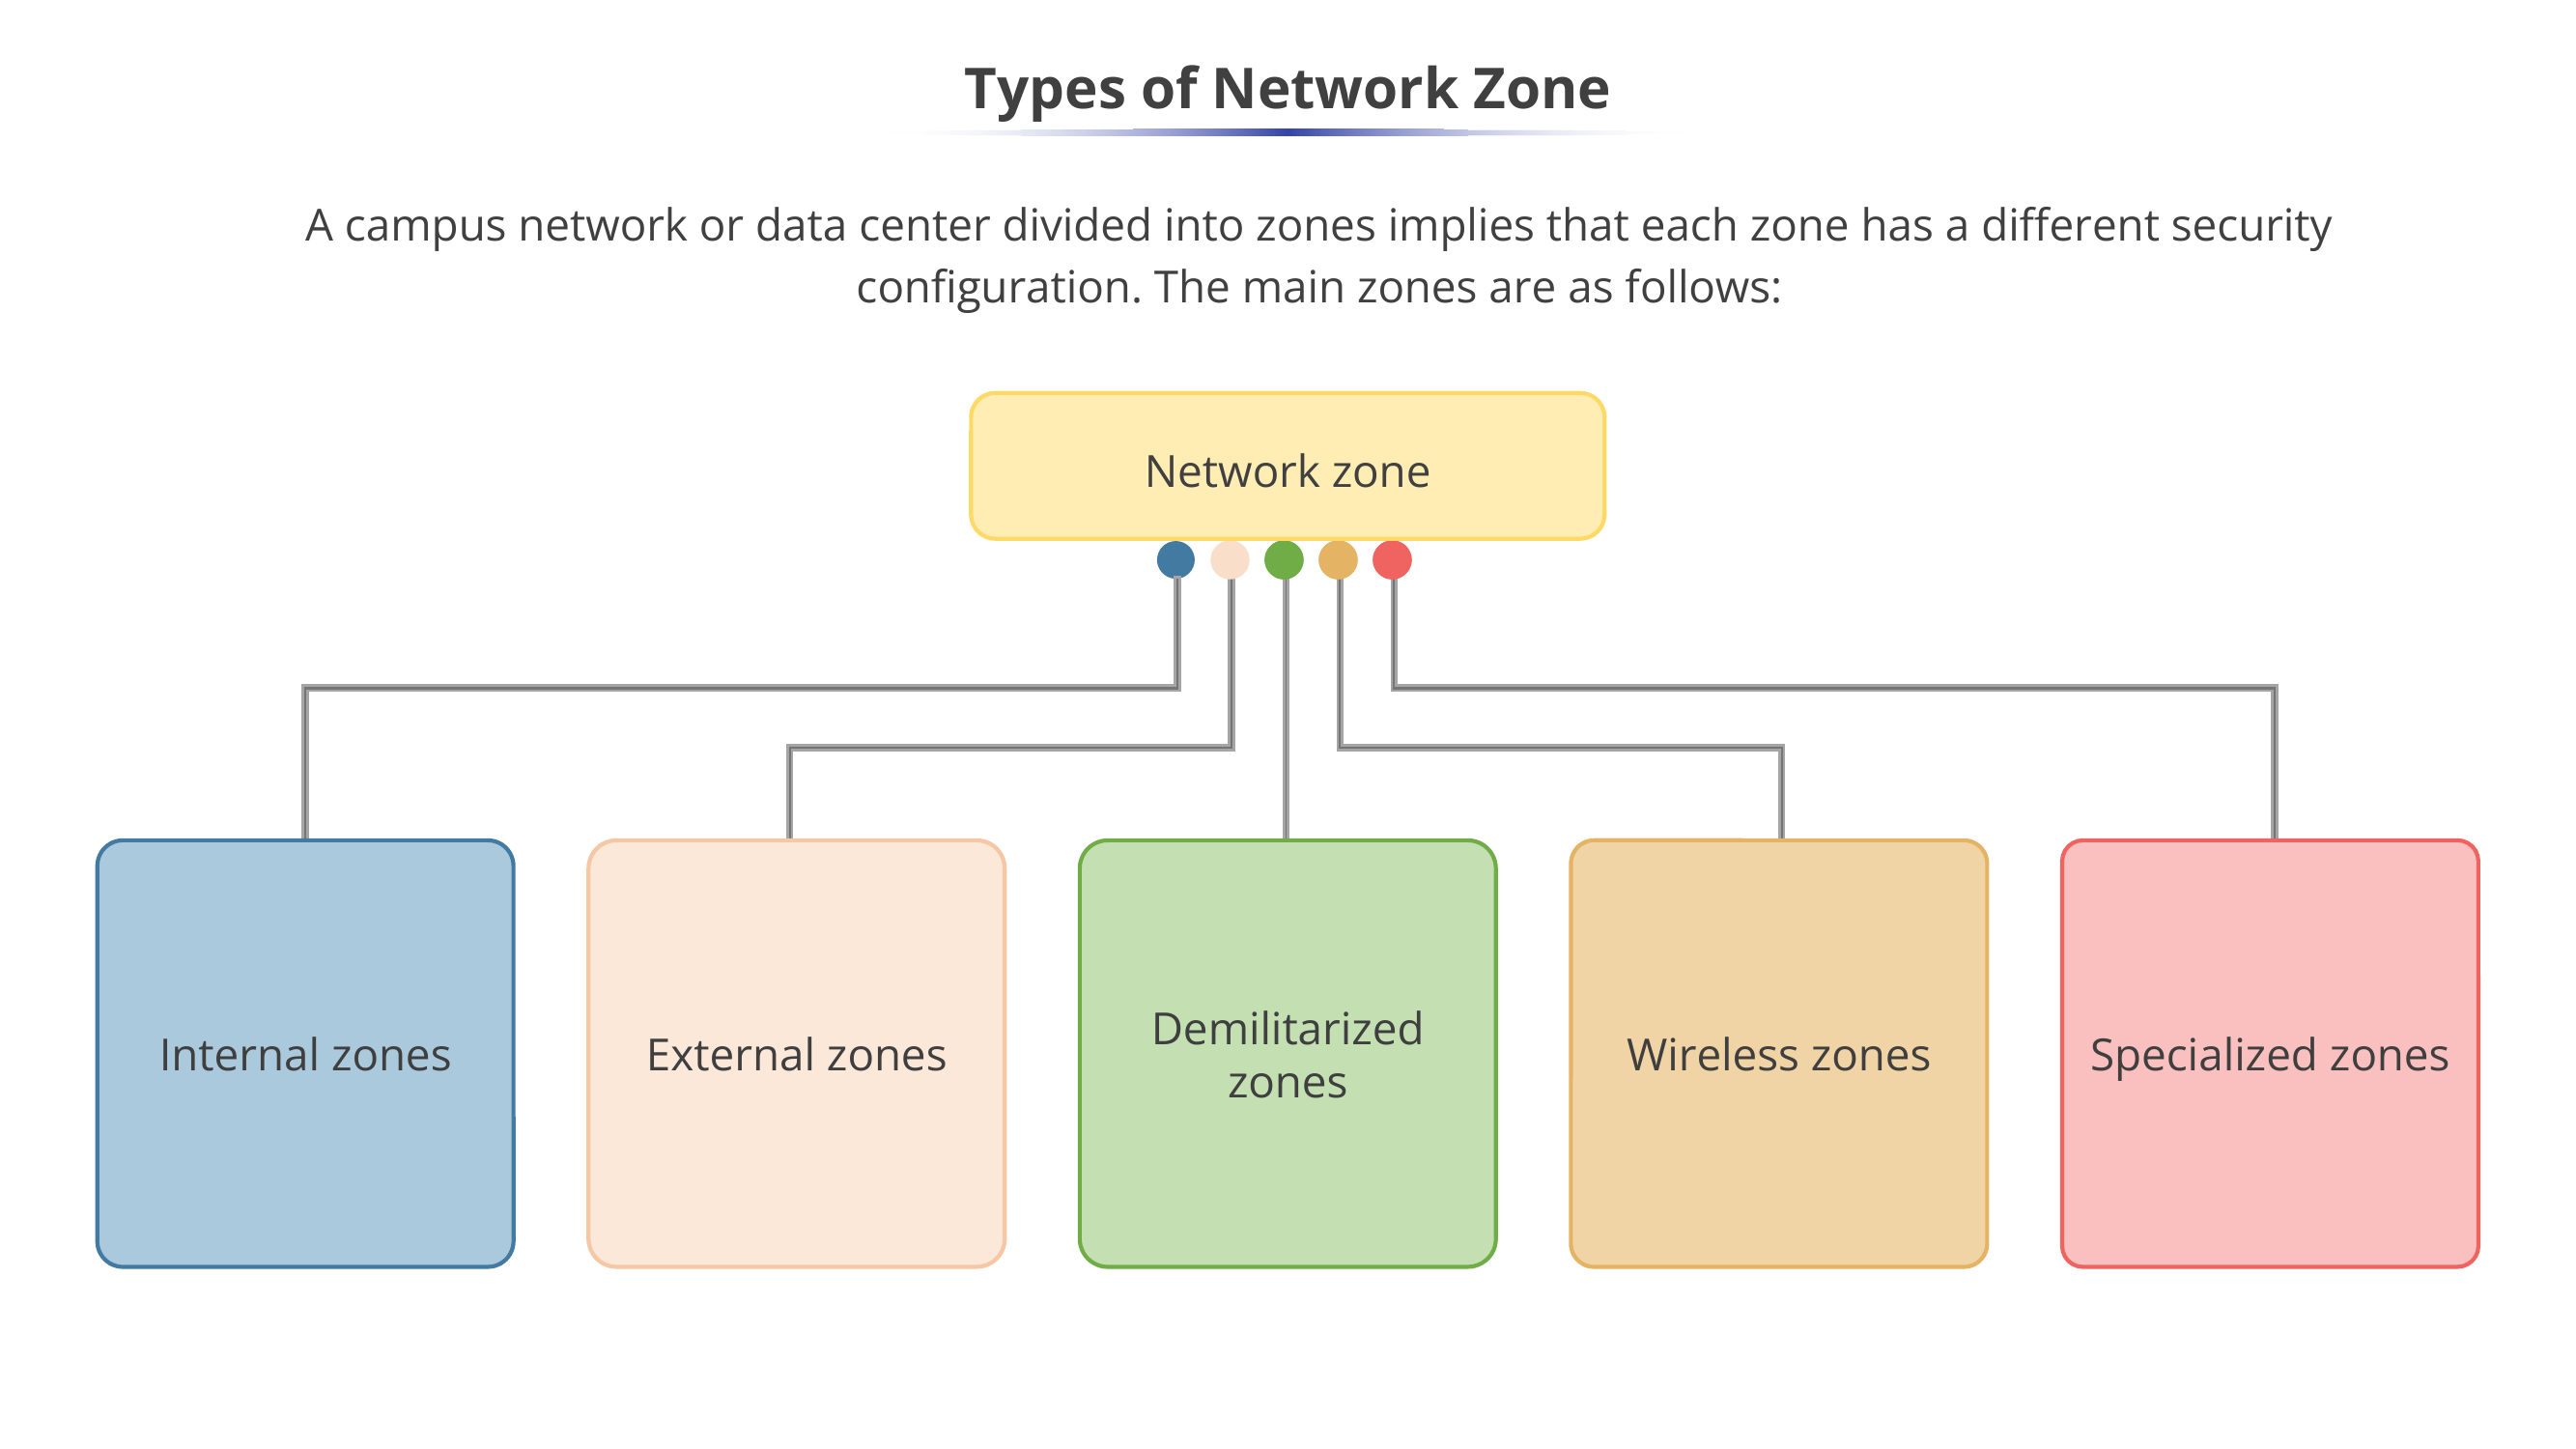

# Types of Network Zone

A campus network or data center divided into zones implies that each zone has a different security configuration. The main zones are as follows:
Network zone

Internal zones
External zones
Demilitarized zones
Wireless zones
Specialized zones